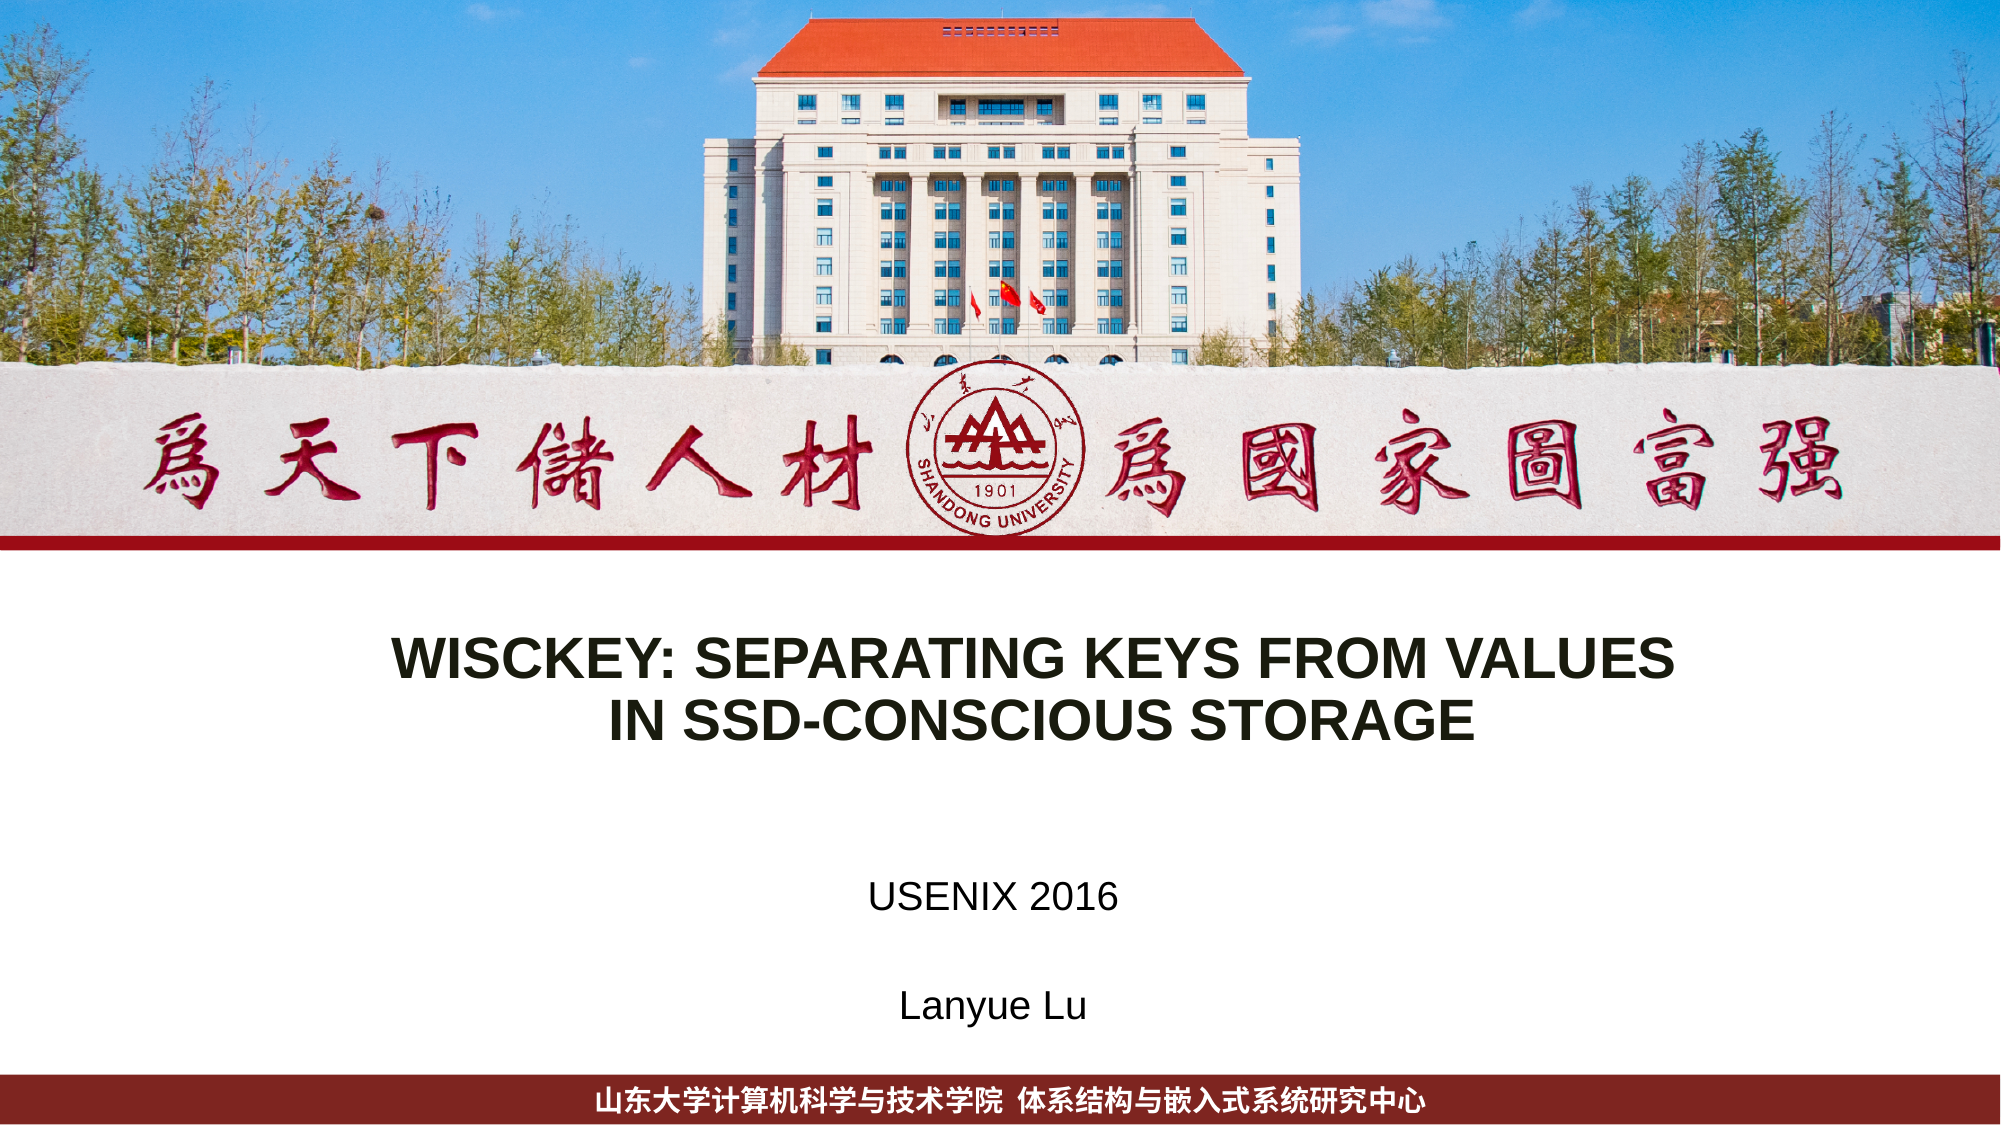

# WiscKey: Separating Keys from Values in SSD-Conscious Storage
USENIX 2016

Lanyue Lu